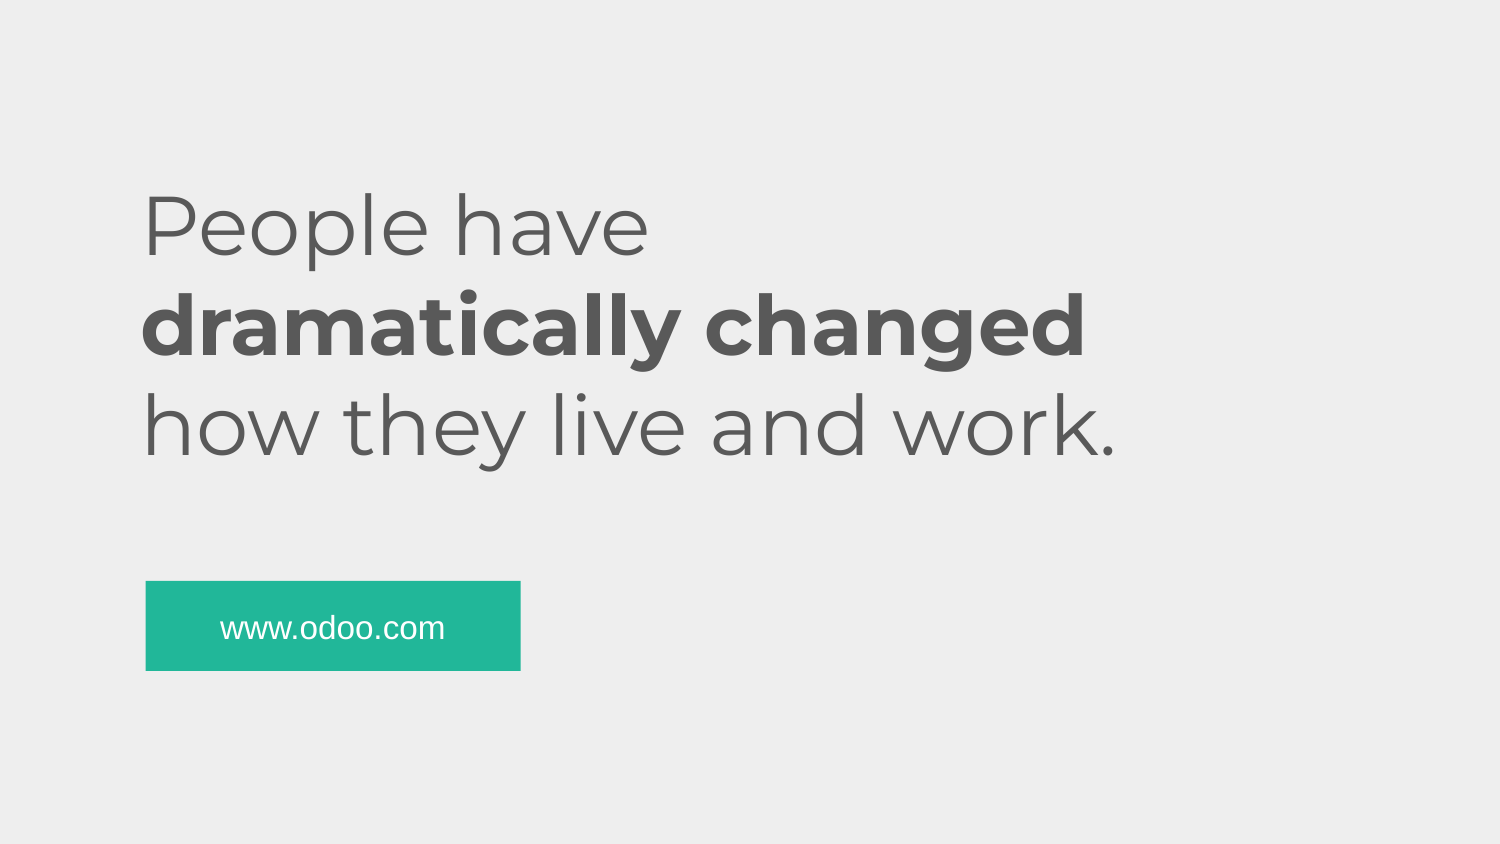

People have
dramatically changed
how they live and work.

www.odoo.com